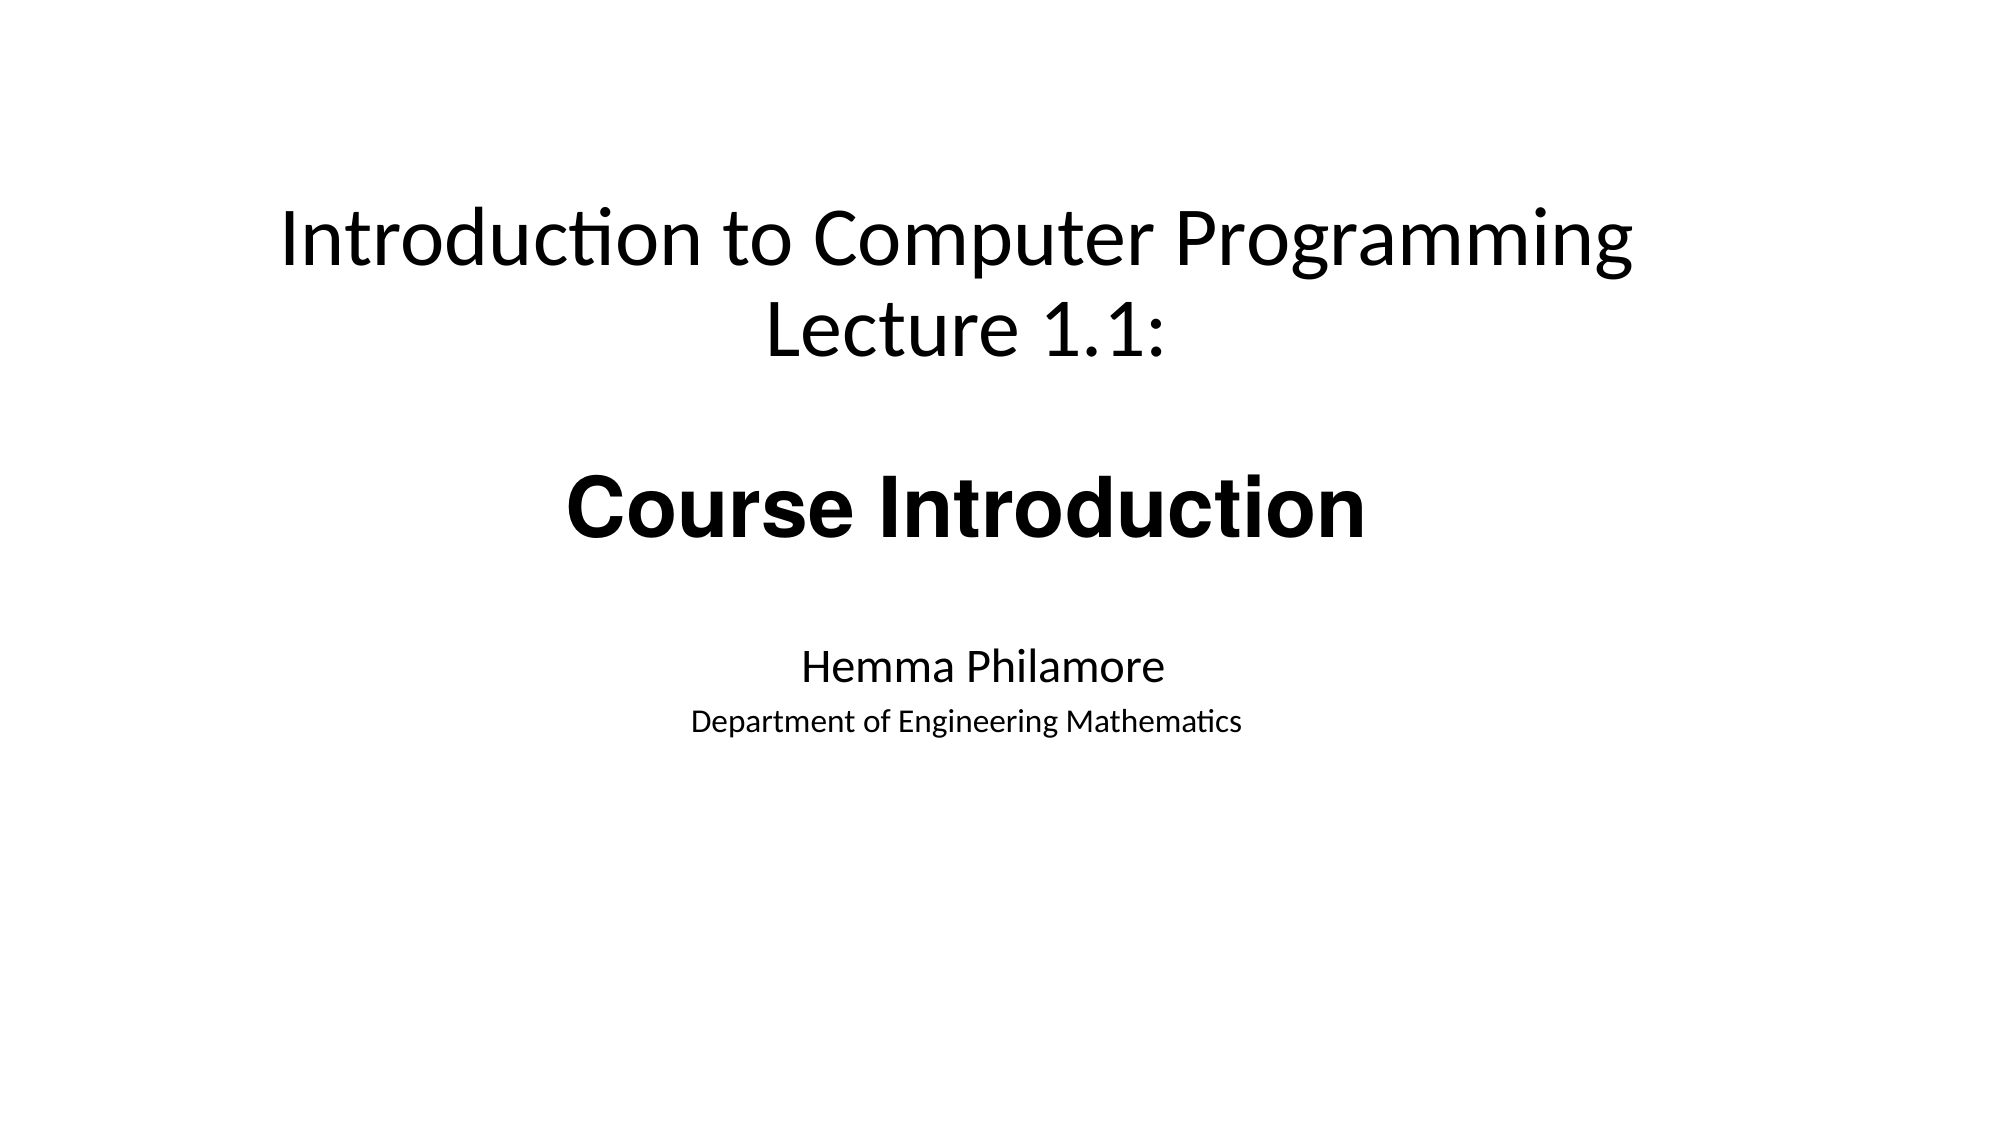

# Introduction to Computer Programming Lecture 1.1:

Course Introduction
Hemma Philamore

Department of Engineering Mathematics